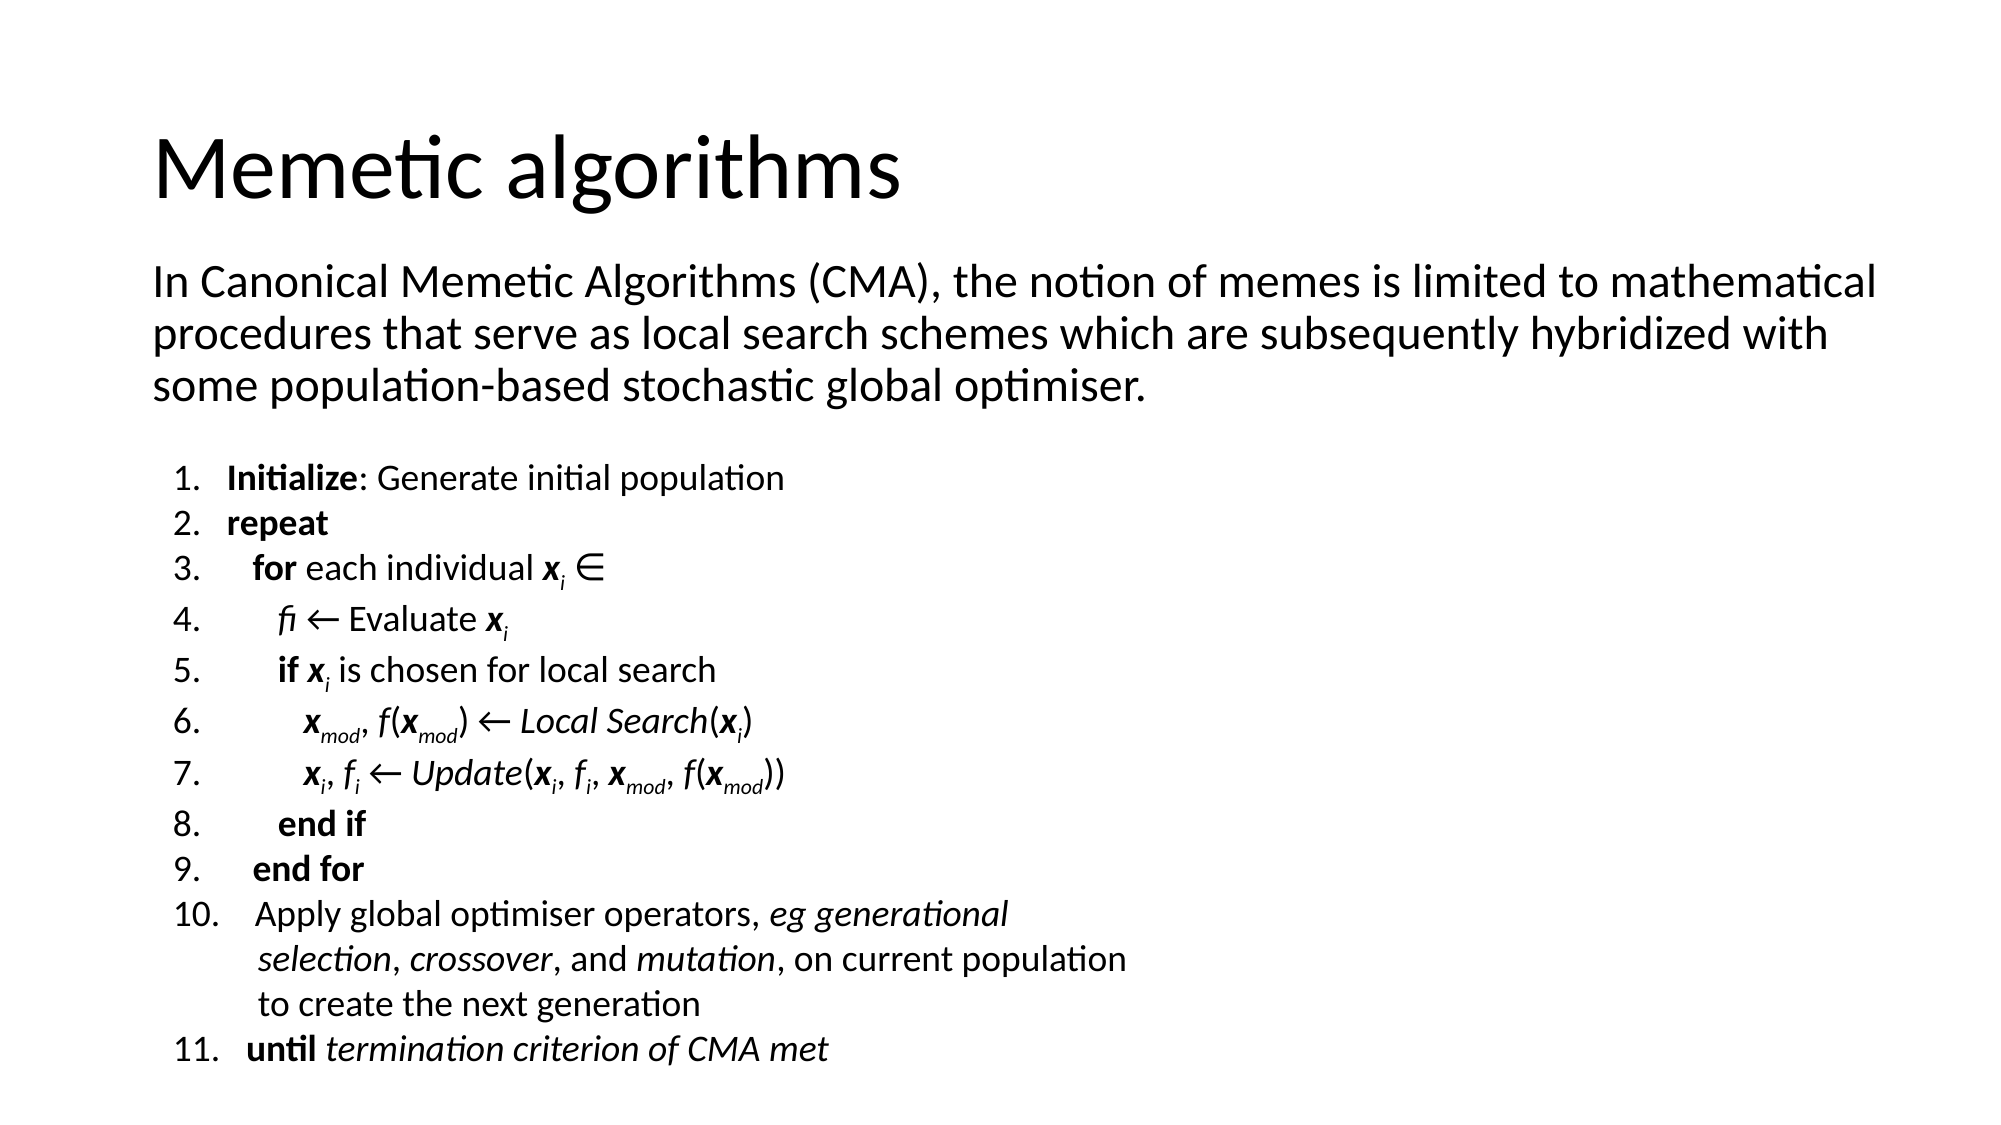

# Memetic algorithms
In Canonical Memetic Algorithms (CMA), the notion of memes is limited to mathematical procedures that serve as local search schemes which are subsequently hybridized with some population-based stochastic global optimiser.
1.   Initialize: Generate initial population
2.   repeat
3.      for each individual xi ∈
4.         fi ← Evaluate xi
5.         if xi is chosen for local search
6.            xmod, f(xmod) ← Local Search(xi)
7.            xi, fi ← Update(xi, fi, xmod, f(xmod))
8.         end if
9.      end for
   Apply global optimiser operators, eg generational
          selection, crossover, and mutation, on current population
          to create the next generation
11.   until termination criterion of CMA met